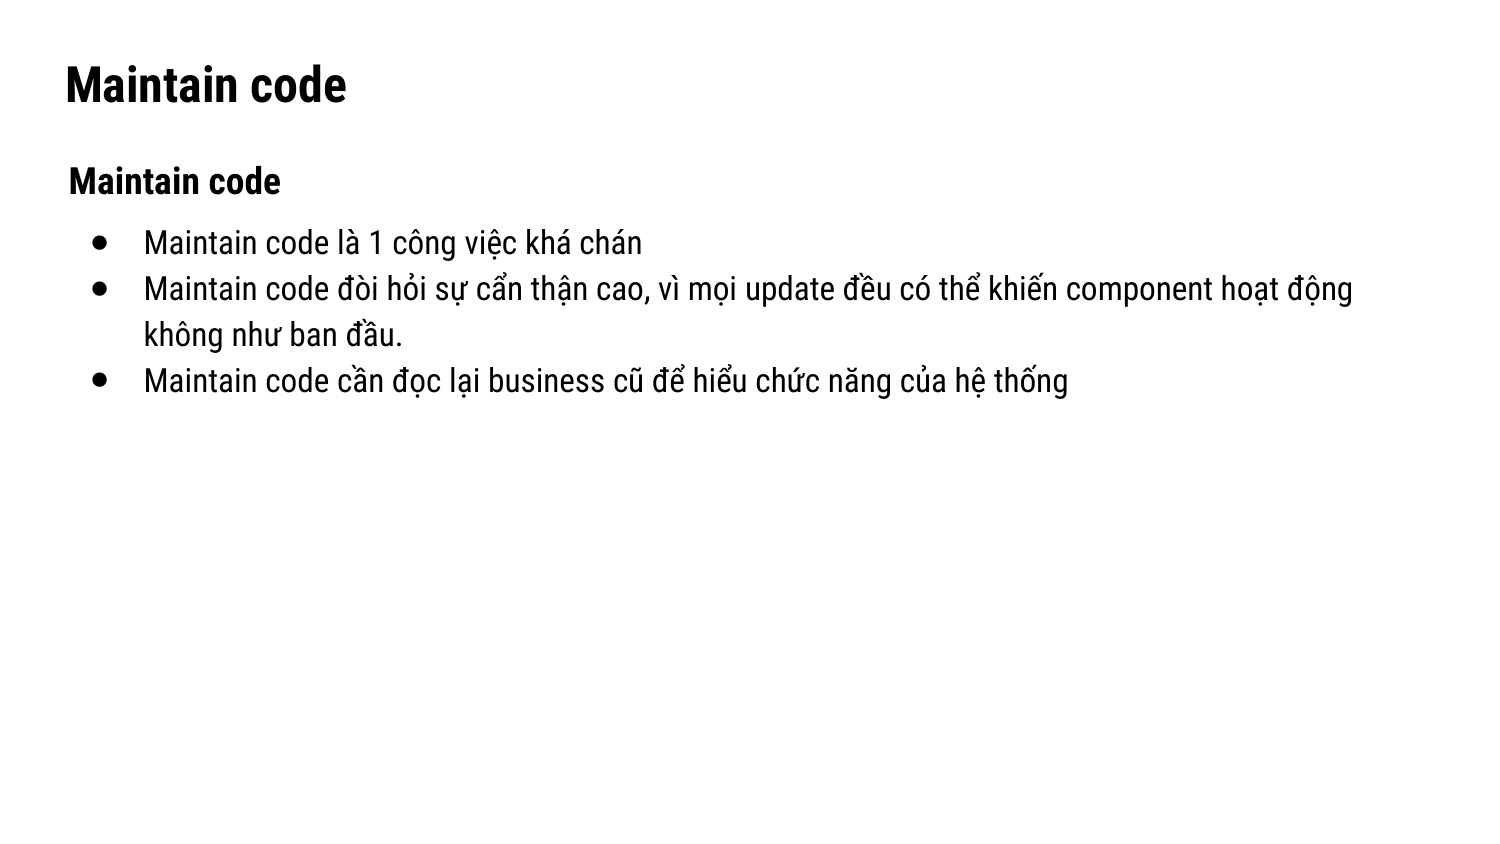

# Maintain code
Maintain code
Maintain code là 1 công việc khá chán
Maintain code đòi hỏi sự cẩn thận cao, vì mọi update đều có thể khiến component hoạt động không như ban đầu.
Maintain code cần đọc lại business cũ để hiểu chức năng của hệ thống